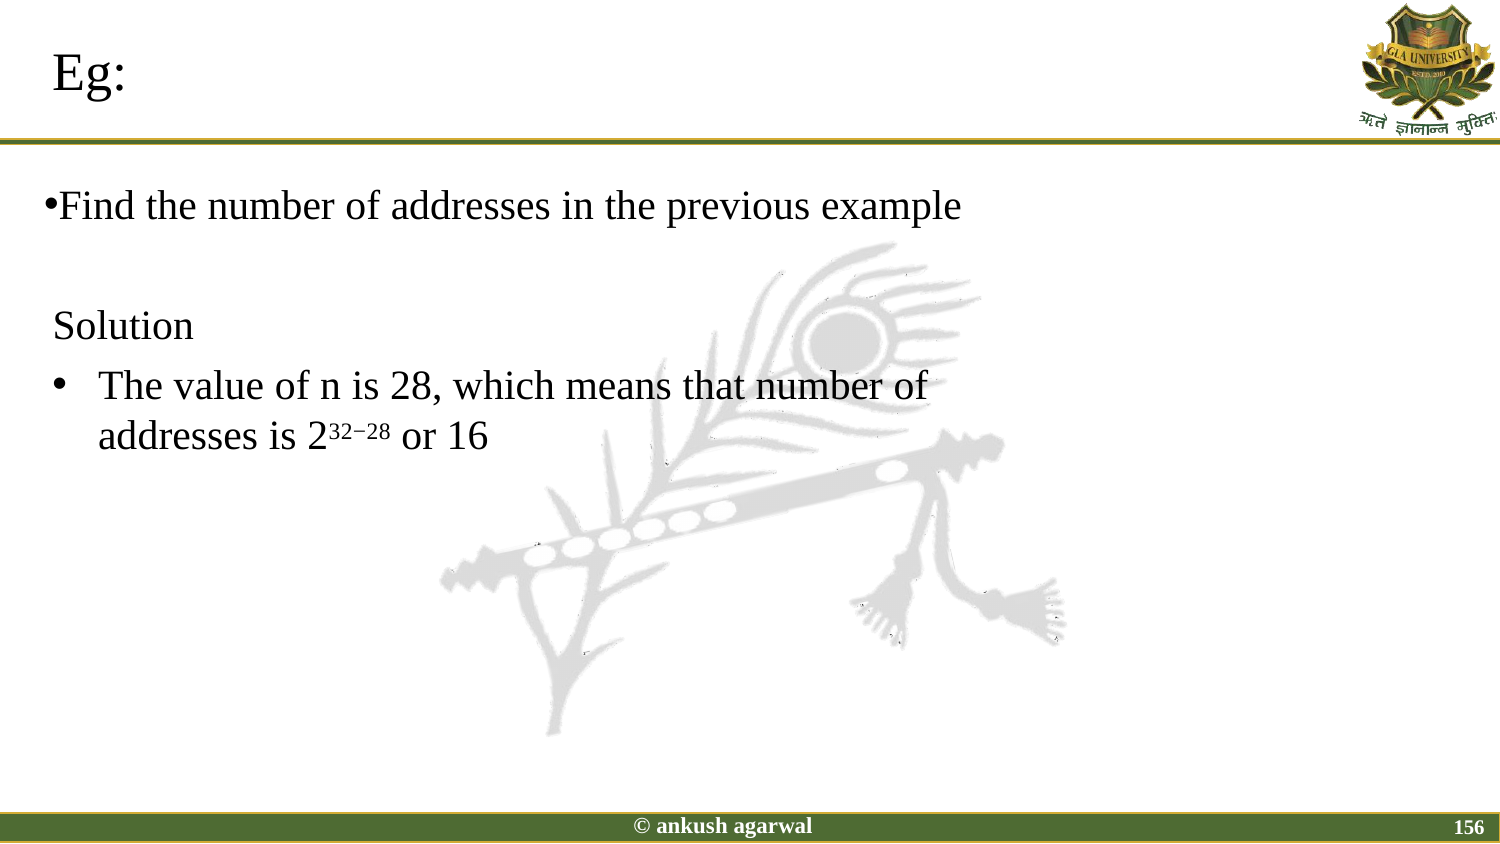

Eg:
Find the number of addresses in the previous example  Solution
The value of n is 28, which means that number of addresses is 232−28 or 16
© ankush agarwal
156